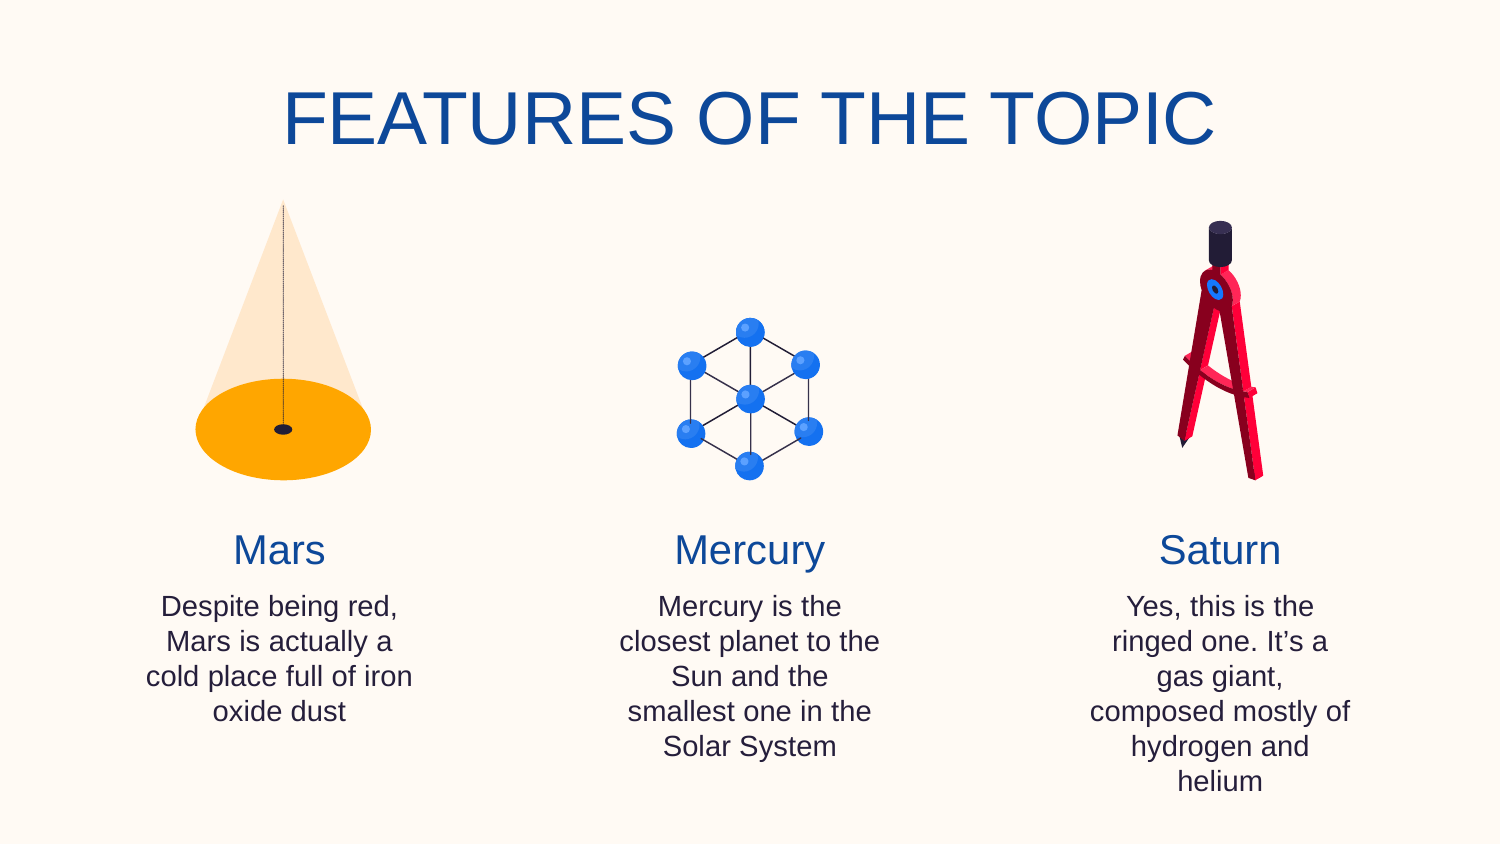

FEATURES OF THE TOPIC

# Mars
Mercury
Saturn
Despite being red, Mars is actually a cold place full of iron oxide dust
Mercury is the closest planet to the Sun and the smallest one in the Solar System
Yes, this is the ringed one. It’s a gas giant, composed mostly of hydrogen and helium